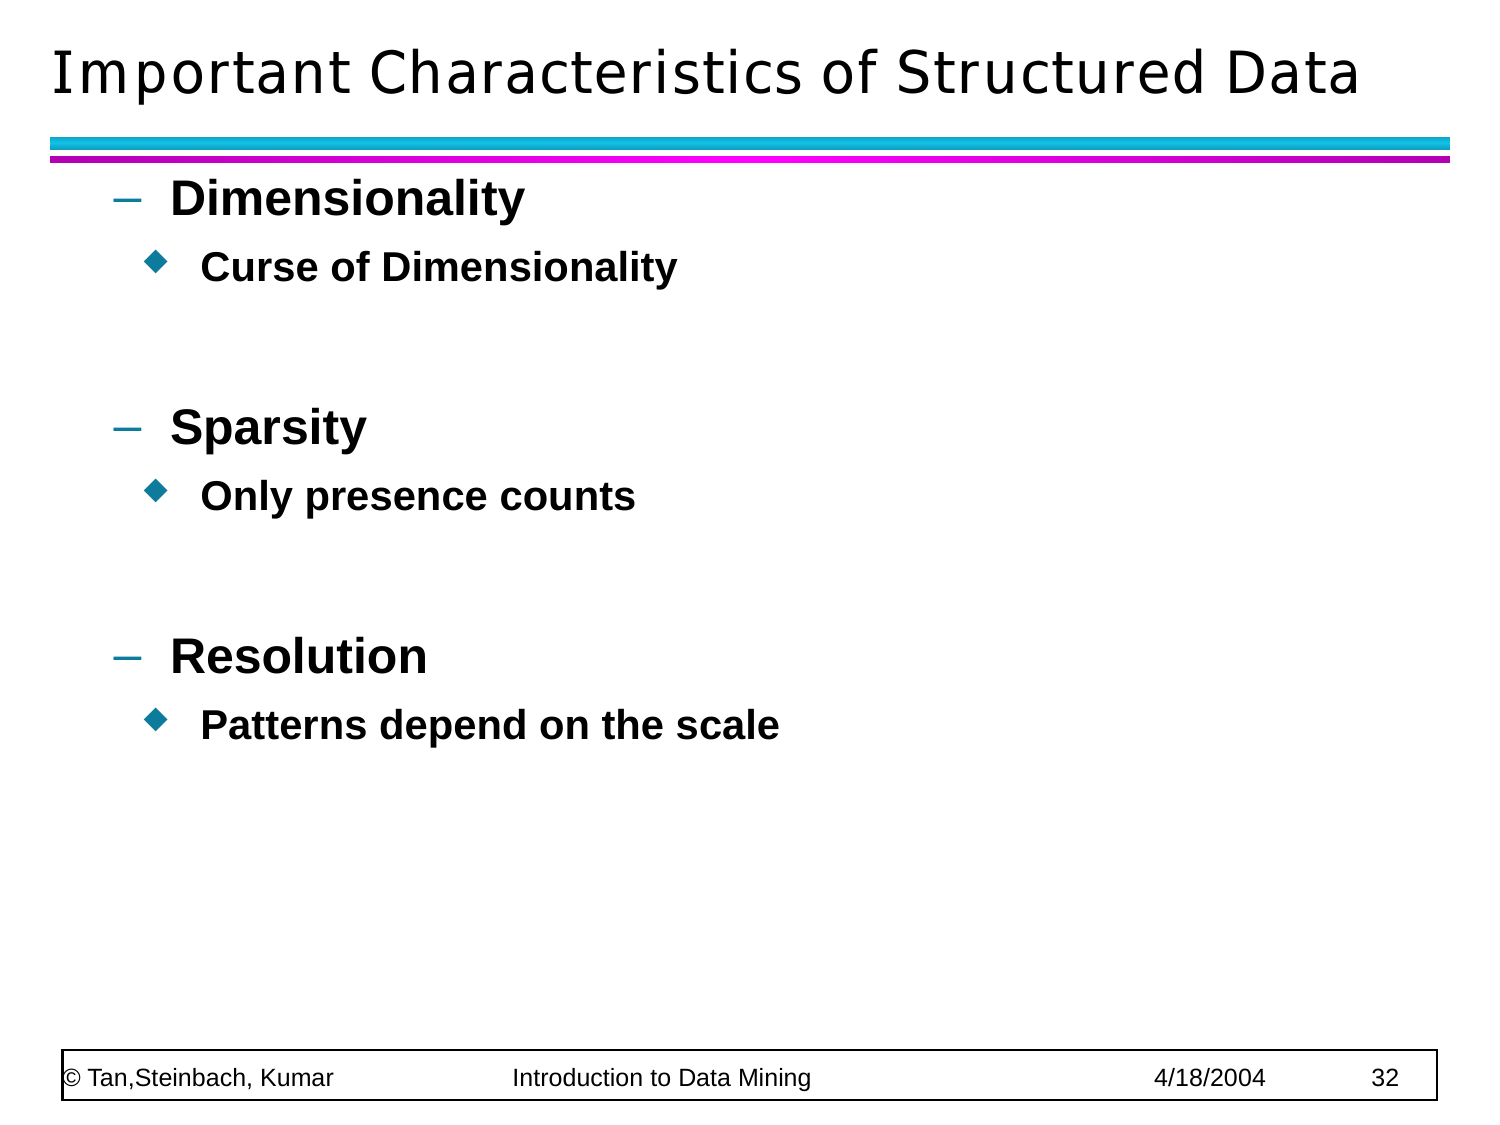

# Important Characteristics of Structured Data
Dimensionality
 Curse of Dimensionality

Sparsity
 Only presence counts

Resolution
 Patterns depend on the scale